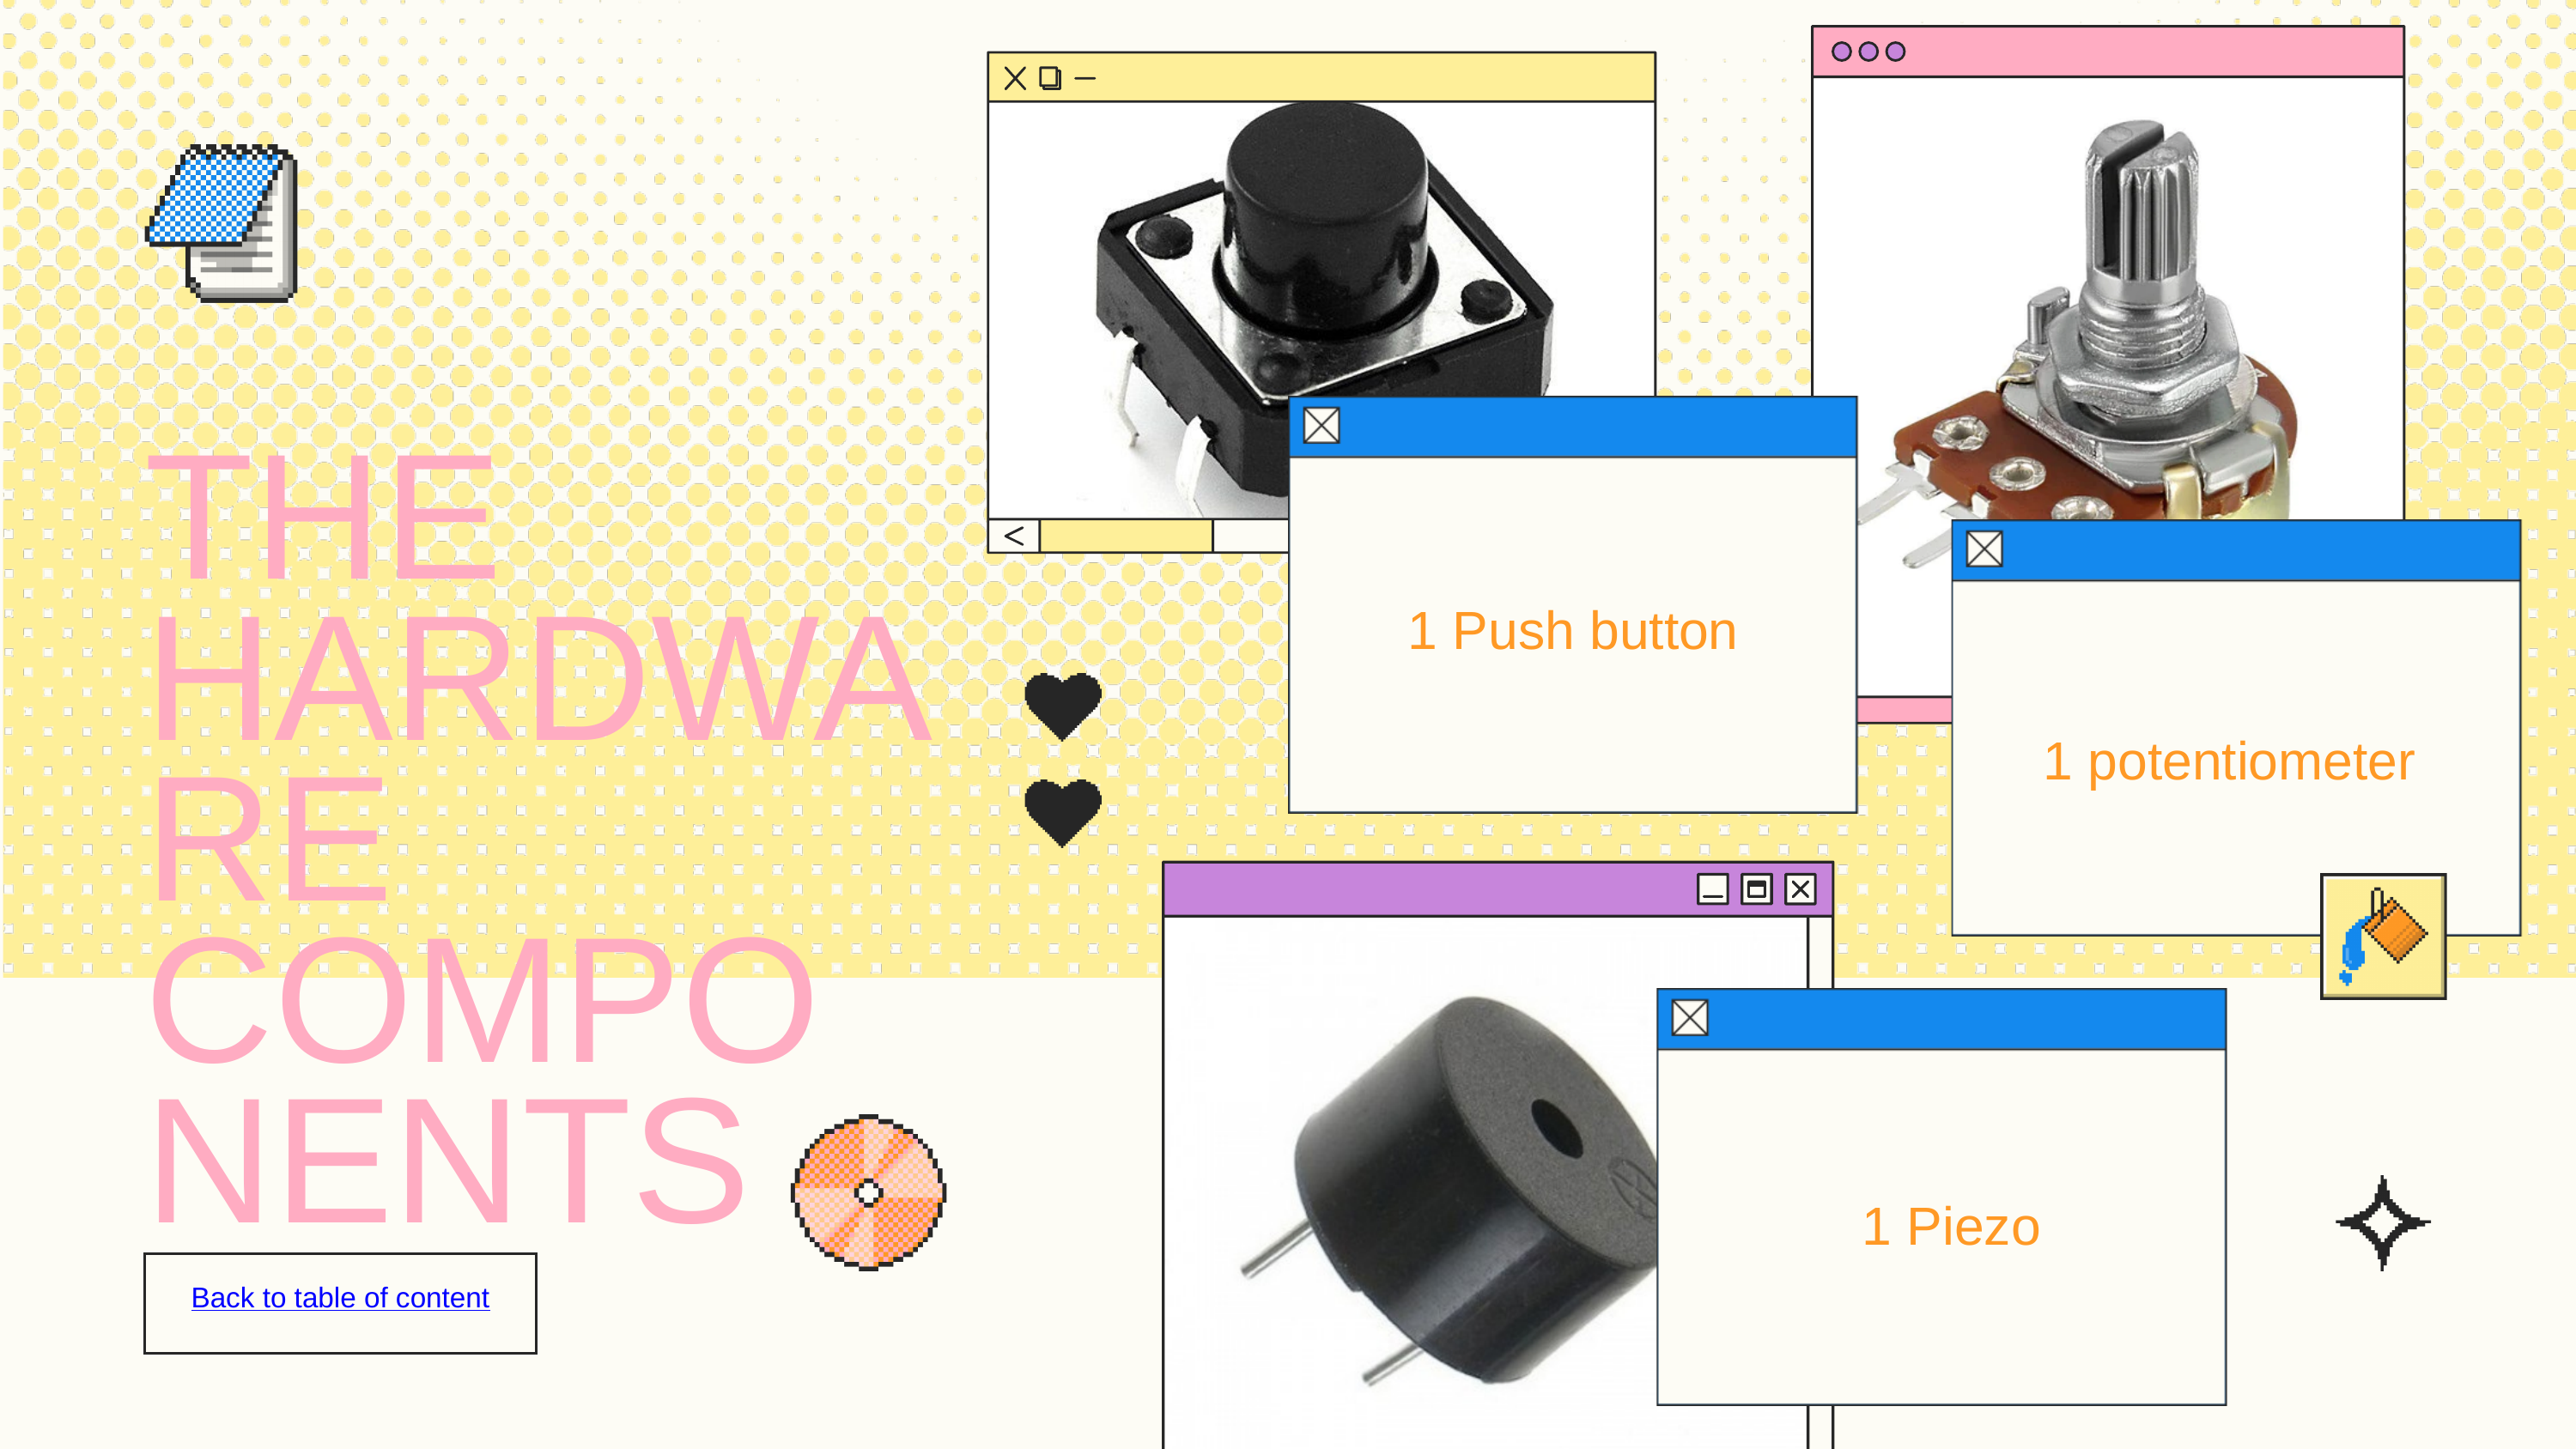

THE HARDWARE COMPONENTS

1 Push button

1 potentiometer

1 Piezo

Back to table of content